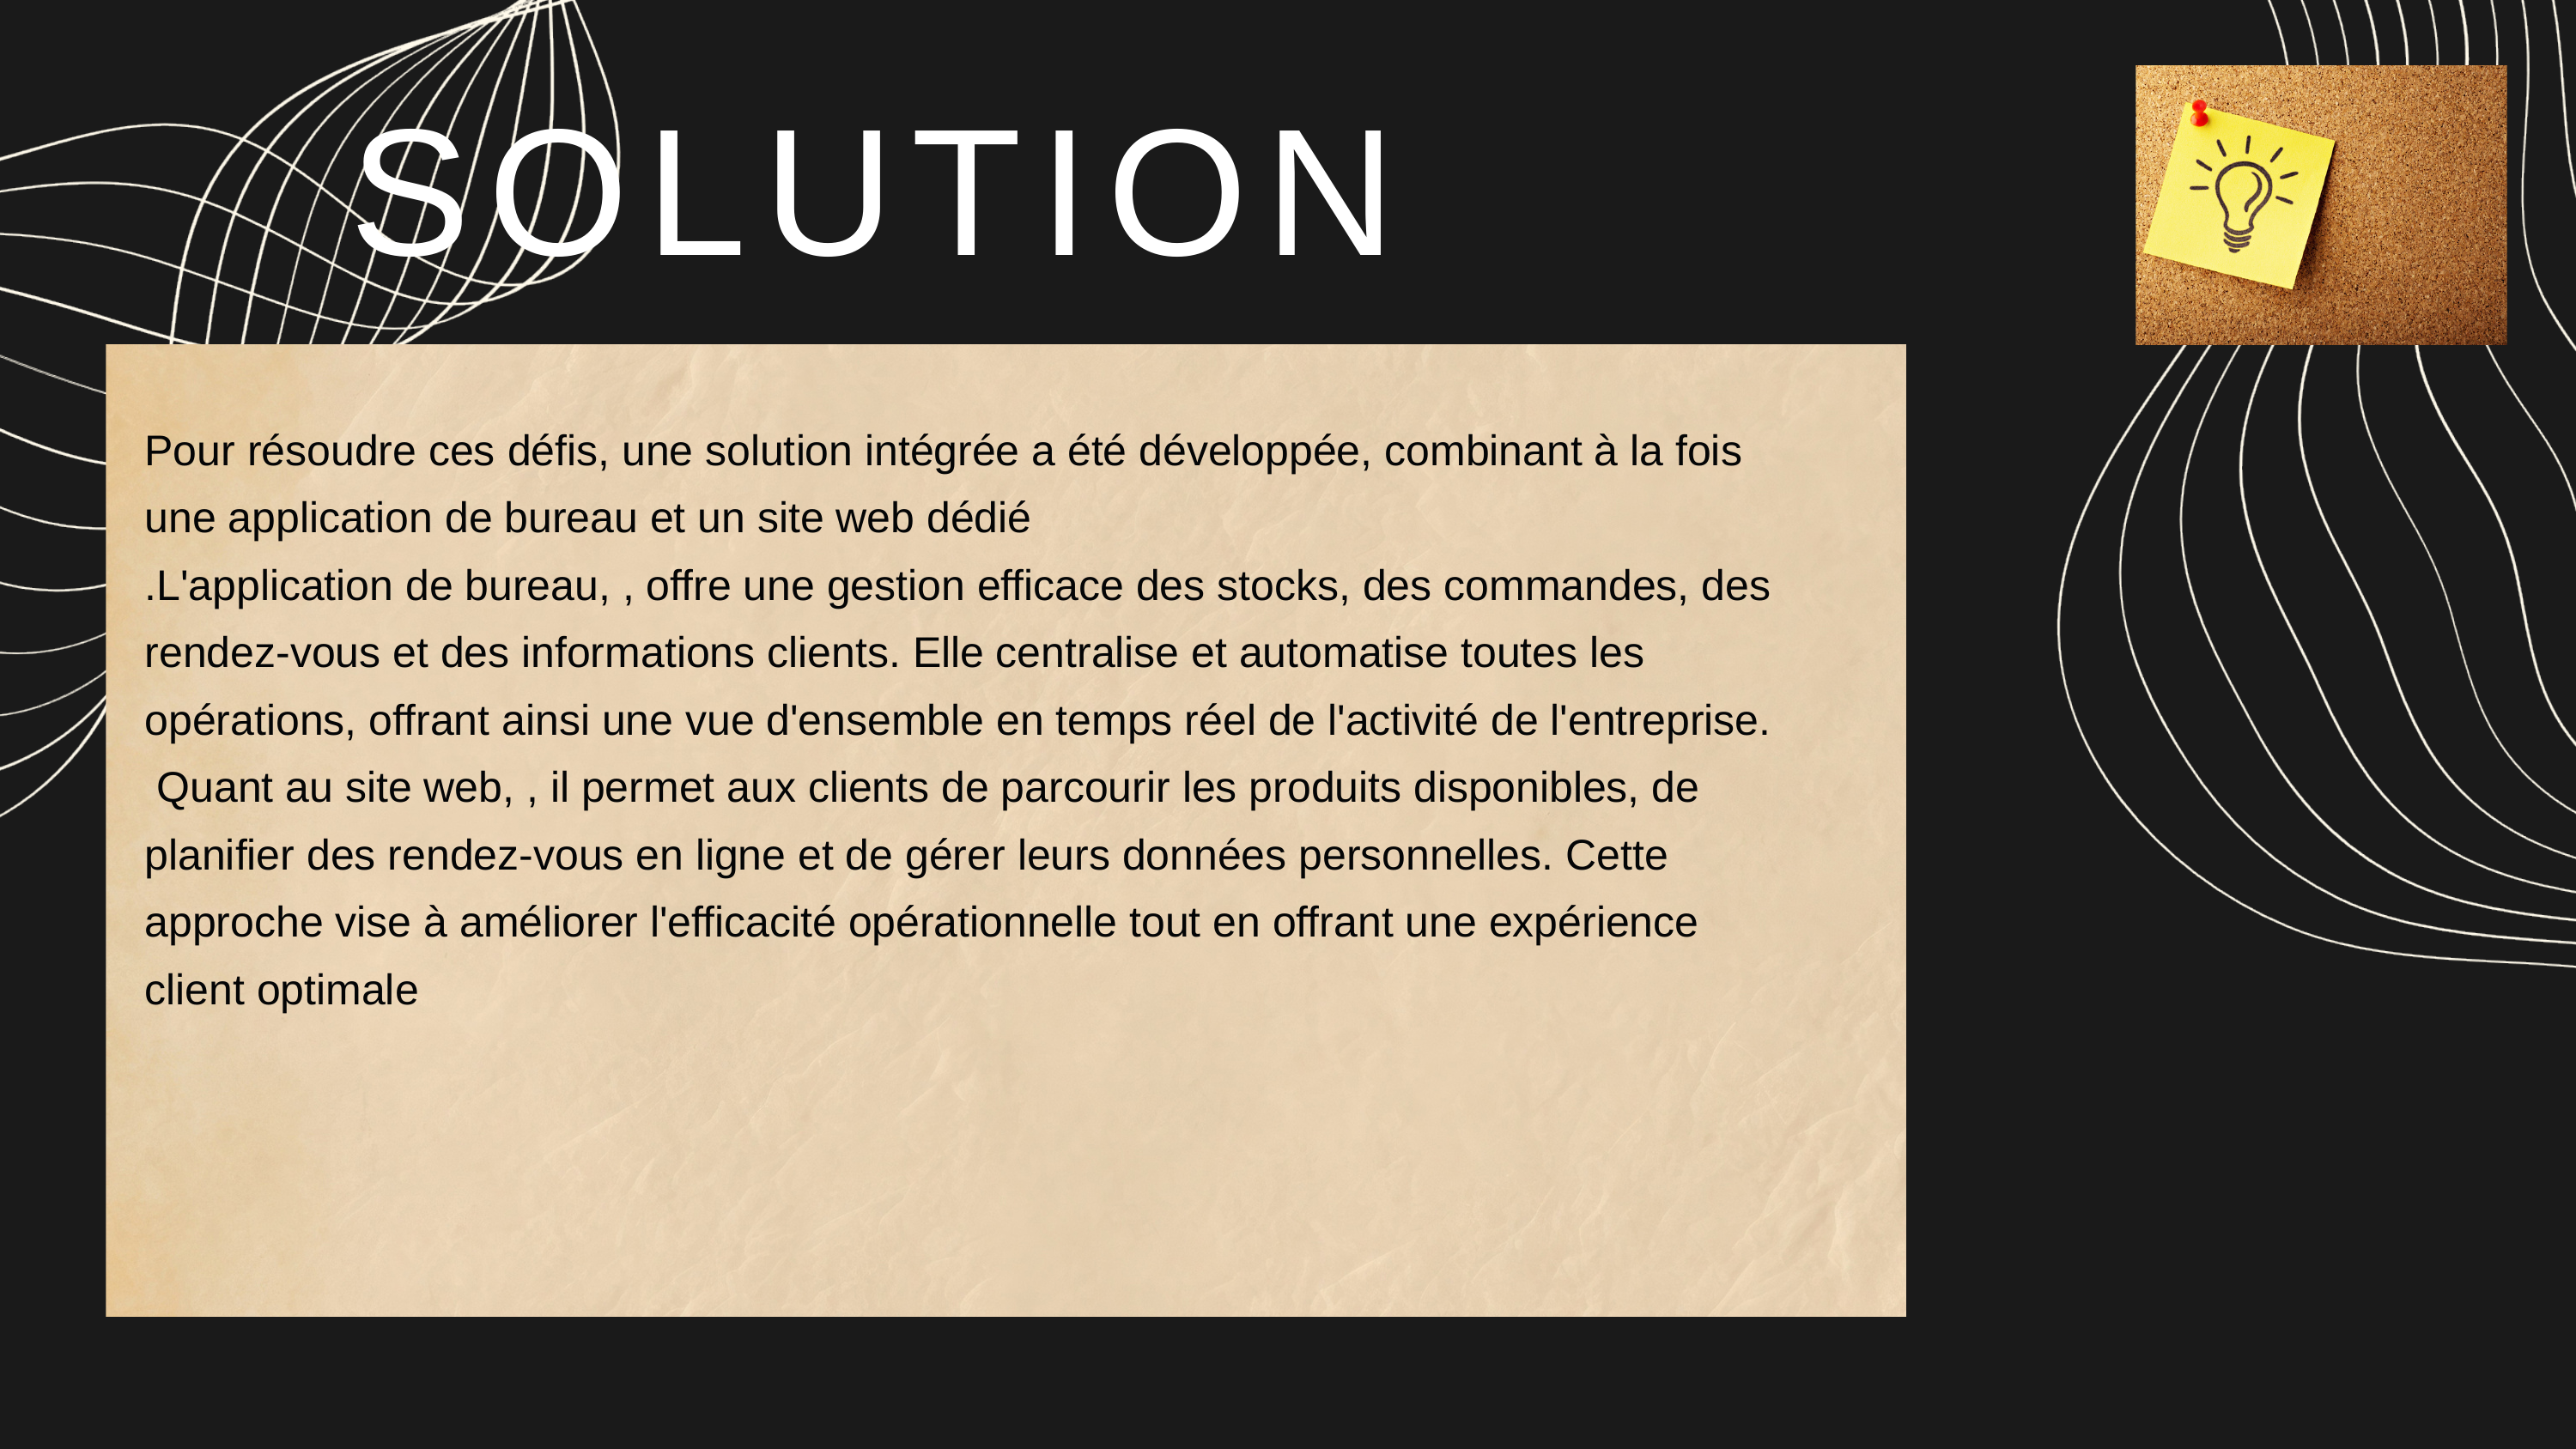

SOLUTION PROPOSÉ

Pour résoudre ces défis, une solution intégrée a été développée, combinant à la fois une application de bureau et un site web dédié
.L'application de bureau, , offre une gestion efficace des stocks, des commandes, des rendez-vous et des informations clients. Elle centralise et automatise toutes les opérations, offrant ainsi une vue d'ensemble en temps réel de l'activité de l'entreprise.
 Quant au site web, , il permet aux clients de parcourir les produits disponibles, de planifier des rendez-vous en ligne et de gérer leurs données personnelles. Cette approche vise à améliorer l'efficacité opérationnelle tout en offrant une expérience client optimale